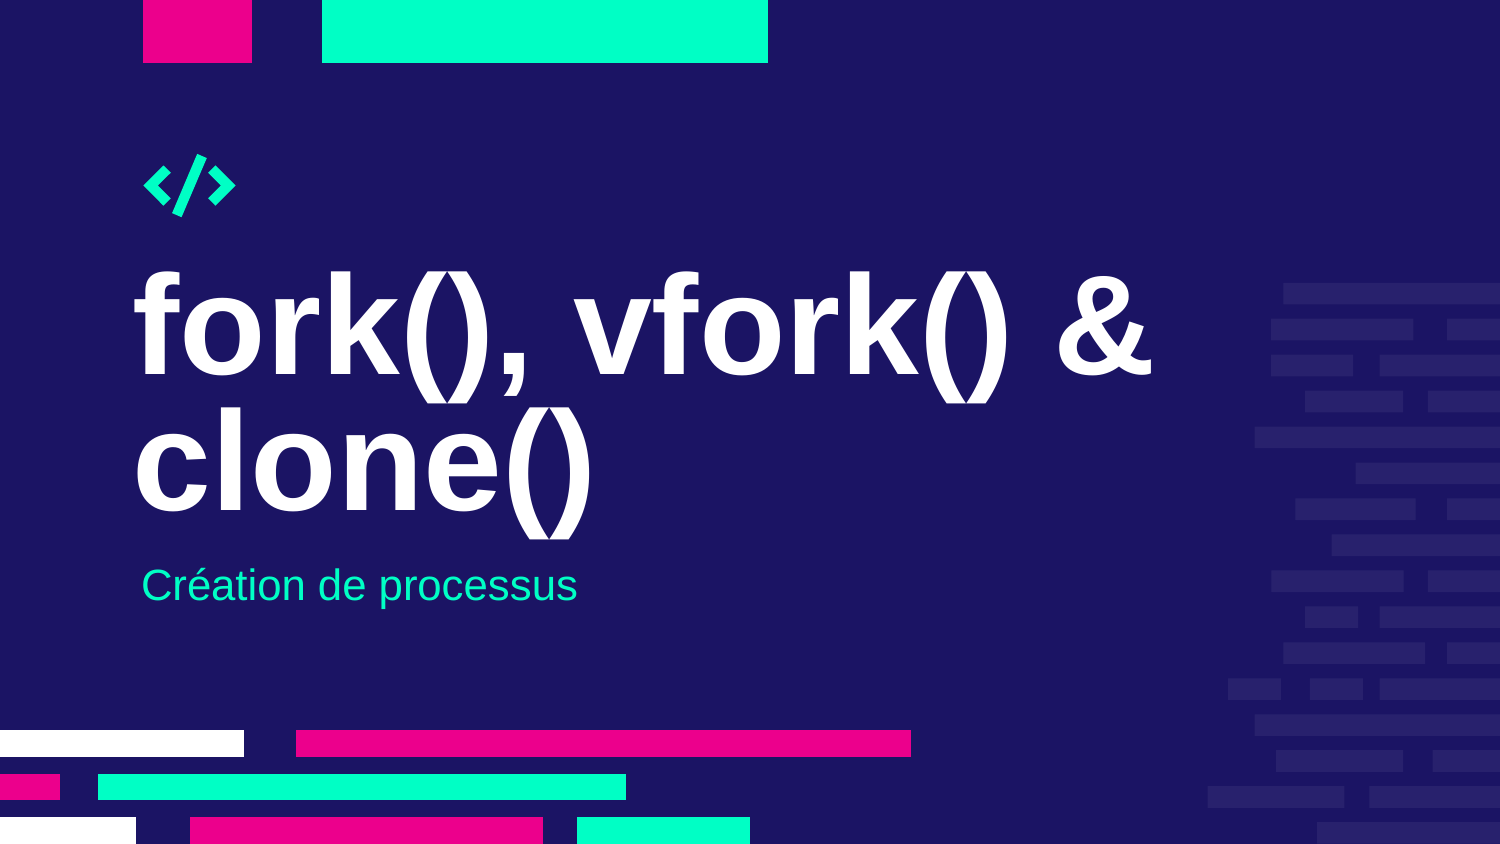

# fork(), vfork() & clone()
Création de processus